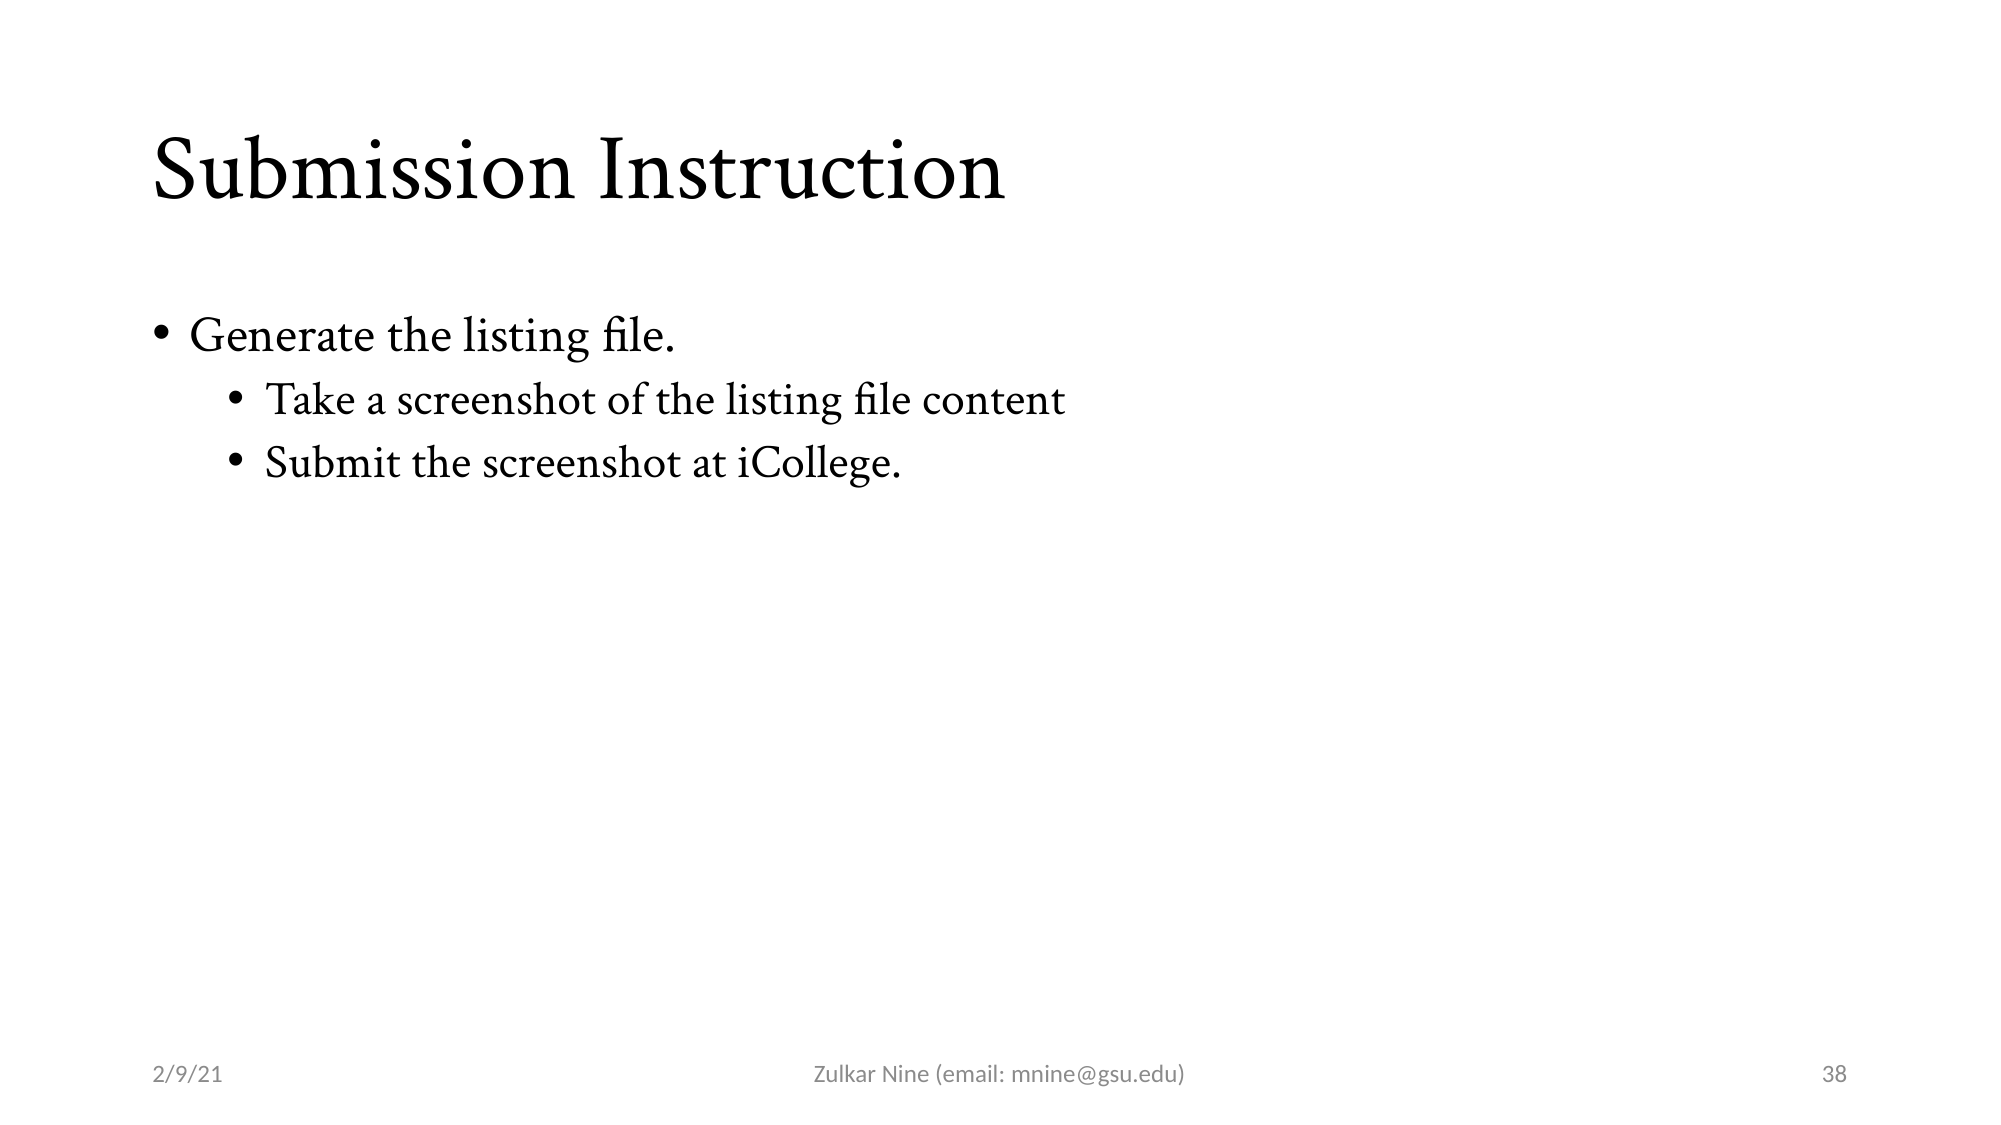

# Submission Instruction
Generate the listing file.
Take a screenshot of the listing file content
Submit the screenshot at iCollege.
2/9/21
Zulkar Nine (email: mnine@gsu.edu)
38